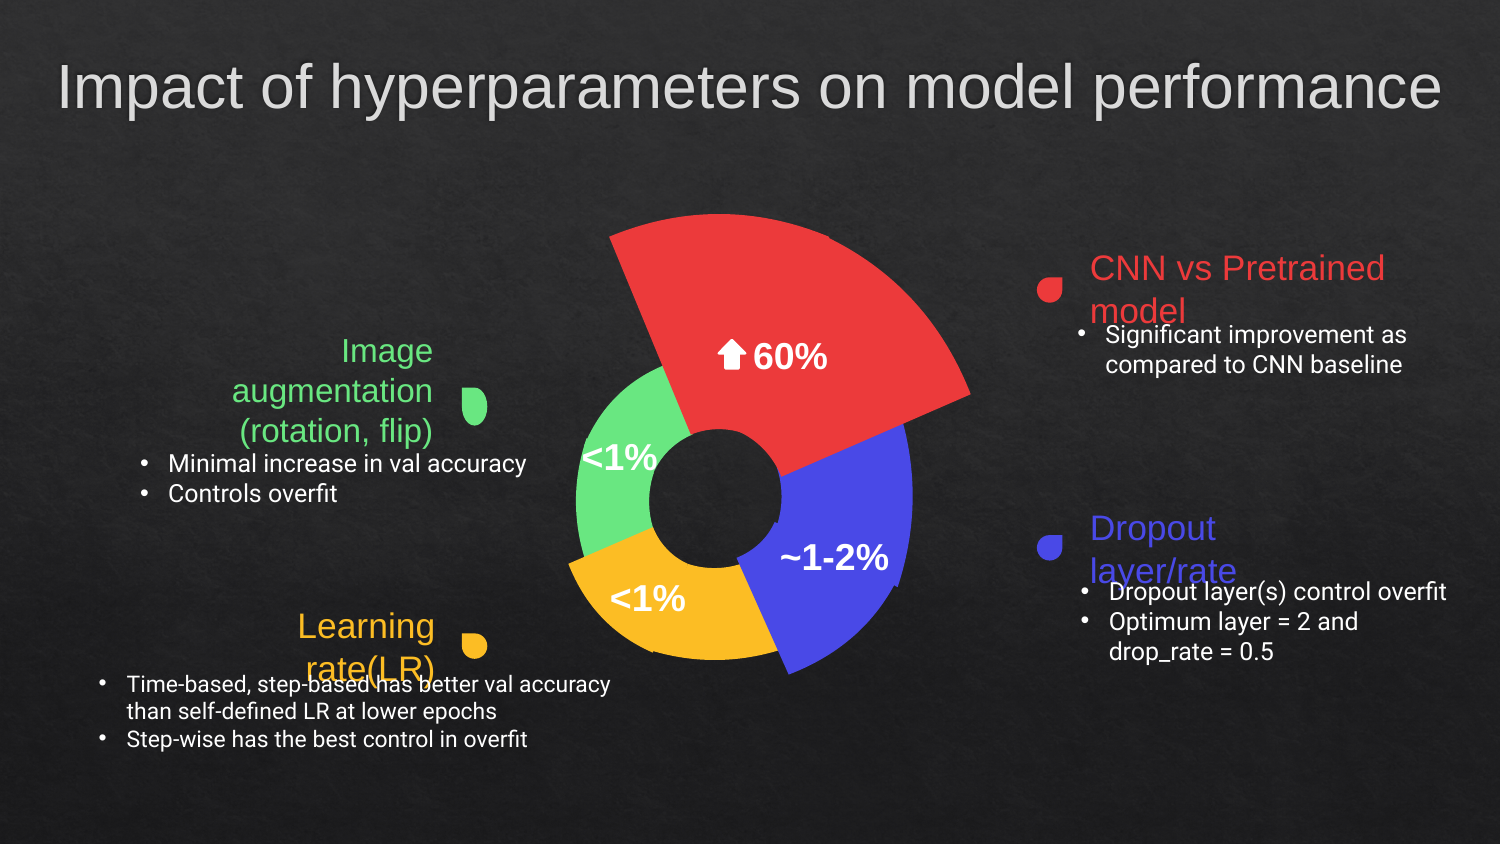

# Impact of hyperparameters on model performance

60%
CNN vs Pretrained model

Significant improvement as compared to CNN baseline

Image augmentation
(rotation, flip)

Minimal increase in val accuracy
Controls overfit

<1%

Dropout layer/rate

Dropout layer(s) control overfit
Optimum layer = 2 and drop_rate = 0.5

~1-2%

<1%
Learning rate(LR)

Time-based, step-based has better val accuracy than self-defined LR at lower epochs
Step-wise has the best control in overfit